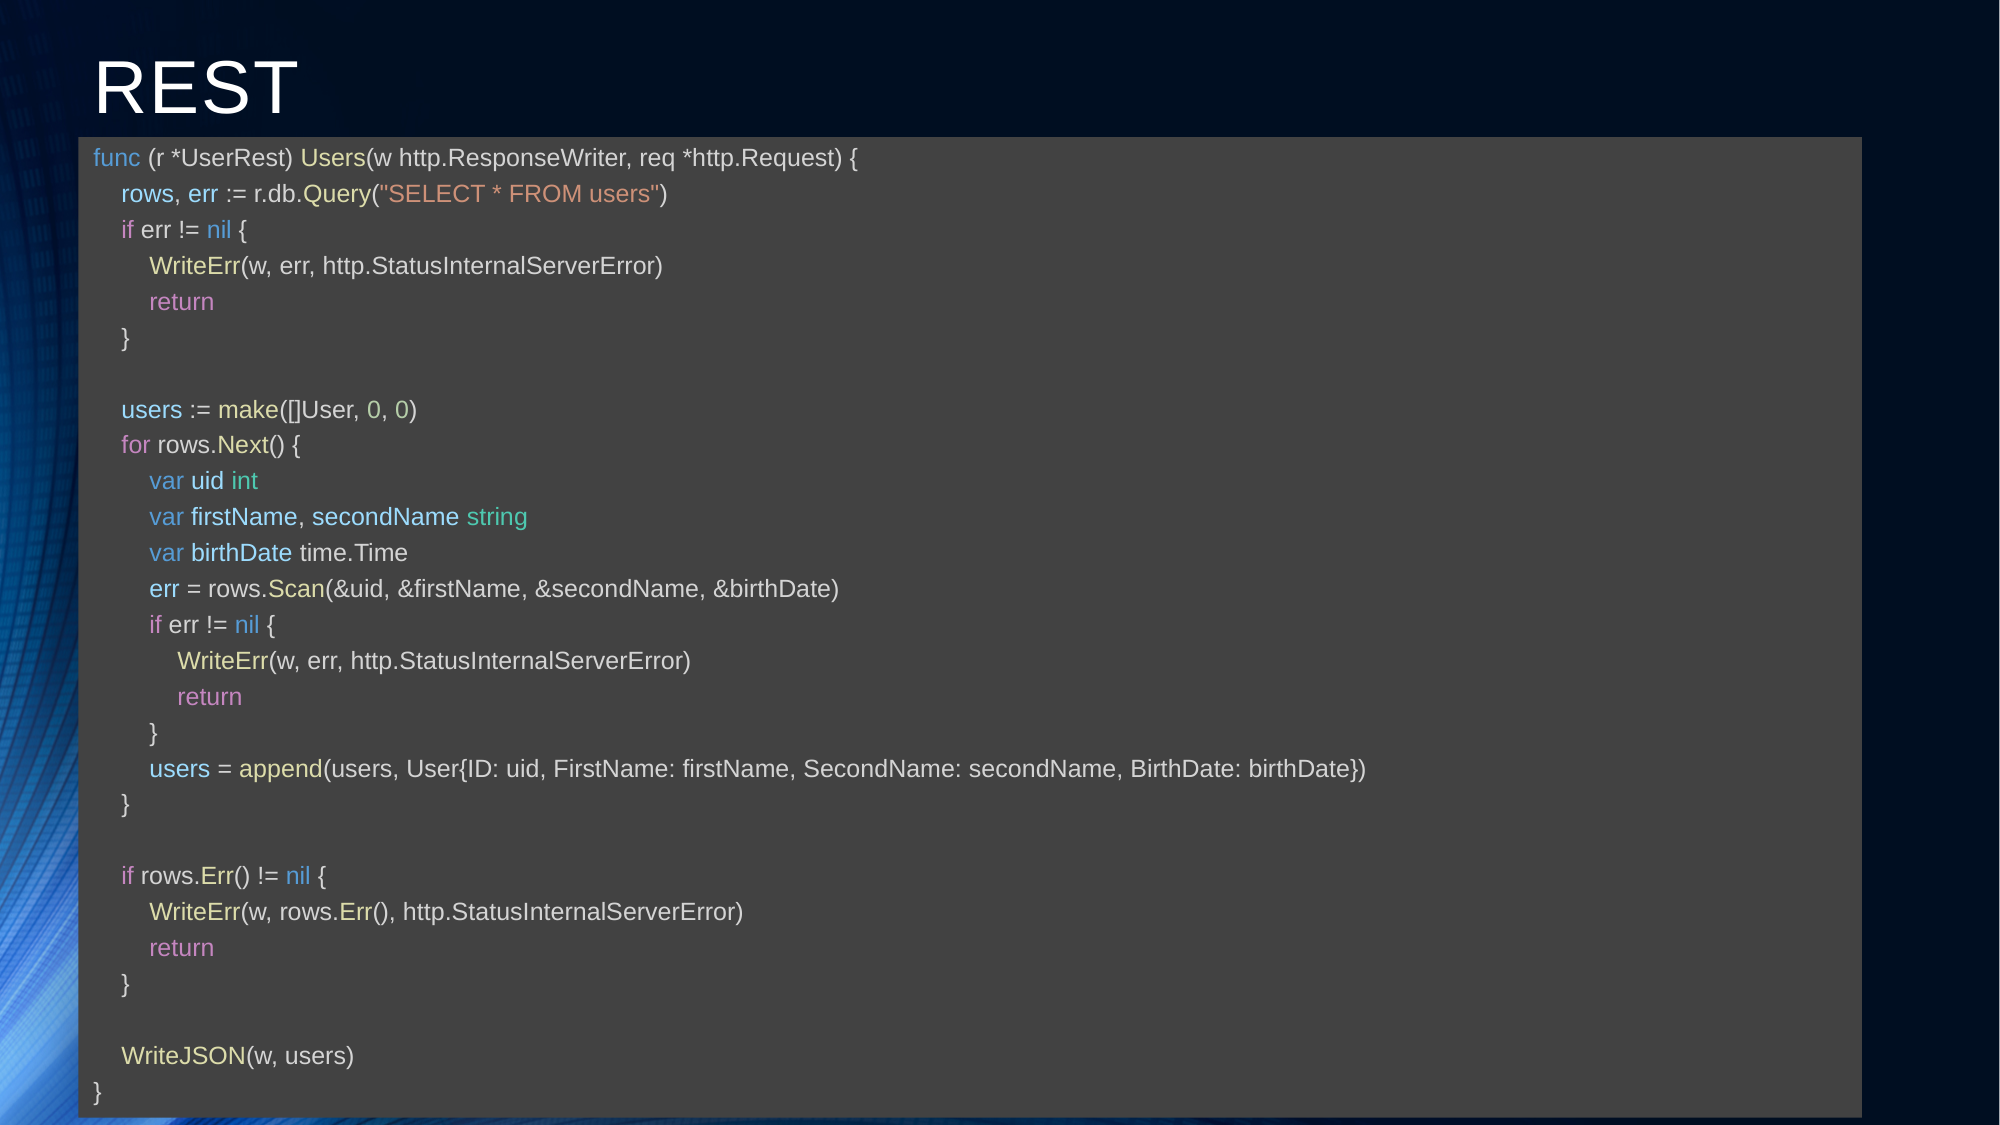

# REST
func (r *UserRest) Users(w http.ResponseWriter, req *http.Request) {
    rows, err := r.db.Query("SELECT * FROM users")
    if err != nil {
        WriteErr(w, err, http.StatusInternalServerError)
        return
    }
    users := make([]User, 0, 0)
    for rows.Next() {
        var uid int
        var firstName, secondName string
        var birthDate time.Time
        err = rows.Scan(&uid, &firstName, &secondName, &birthDate)
        if err != nil {
            WriteErr(w, err, http.StatusInternalServerError)
            return
        }
        users = append(users, User{ID: uid, FirstName: firstName, SecondName: secondName, BirthDate: birthDate})
    }
    if rows.Err() != nil {
        WriteErr(w, rows.Err(), http.StatusInternalServerError)
        return
    }
    WriteJSON(w, users)
}